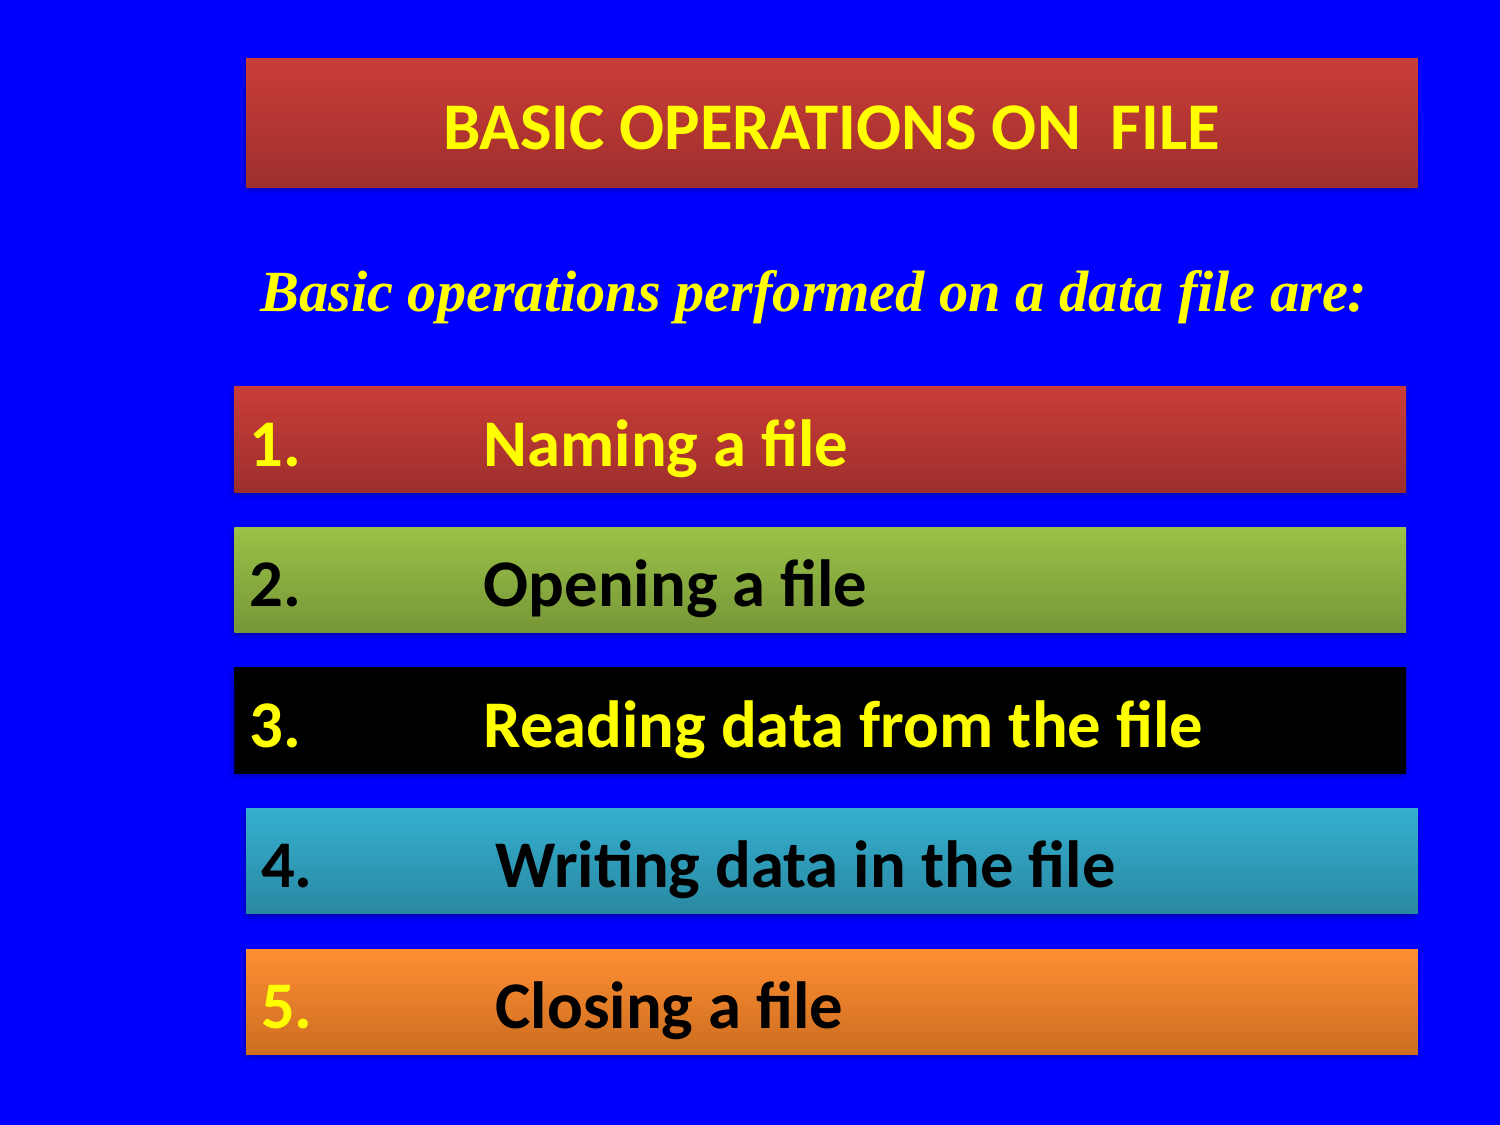

BASIC OPERATIONS ON  FILE
Basic operations performed on a data file are:
1. 		Naming a file
2.		Opening a file
3.		Reading data from the file
4.		Writing data in the file
5.		Closing a file